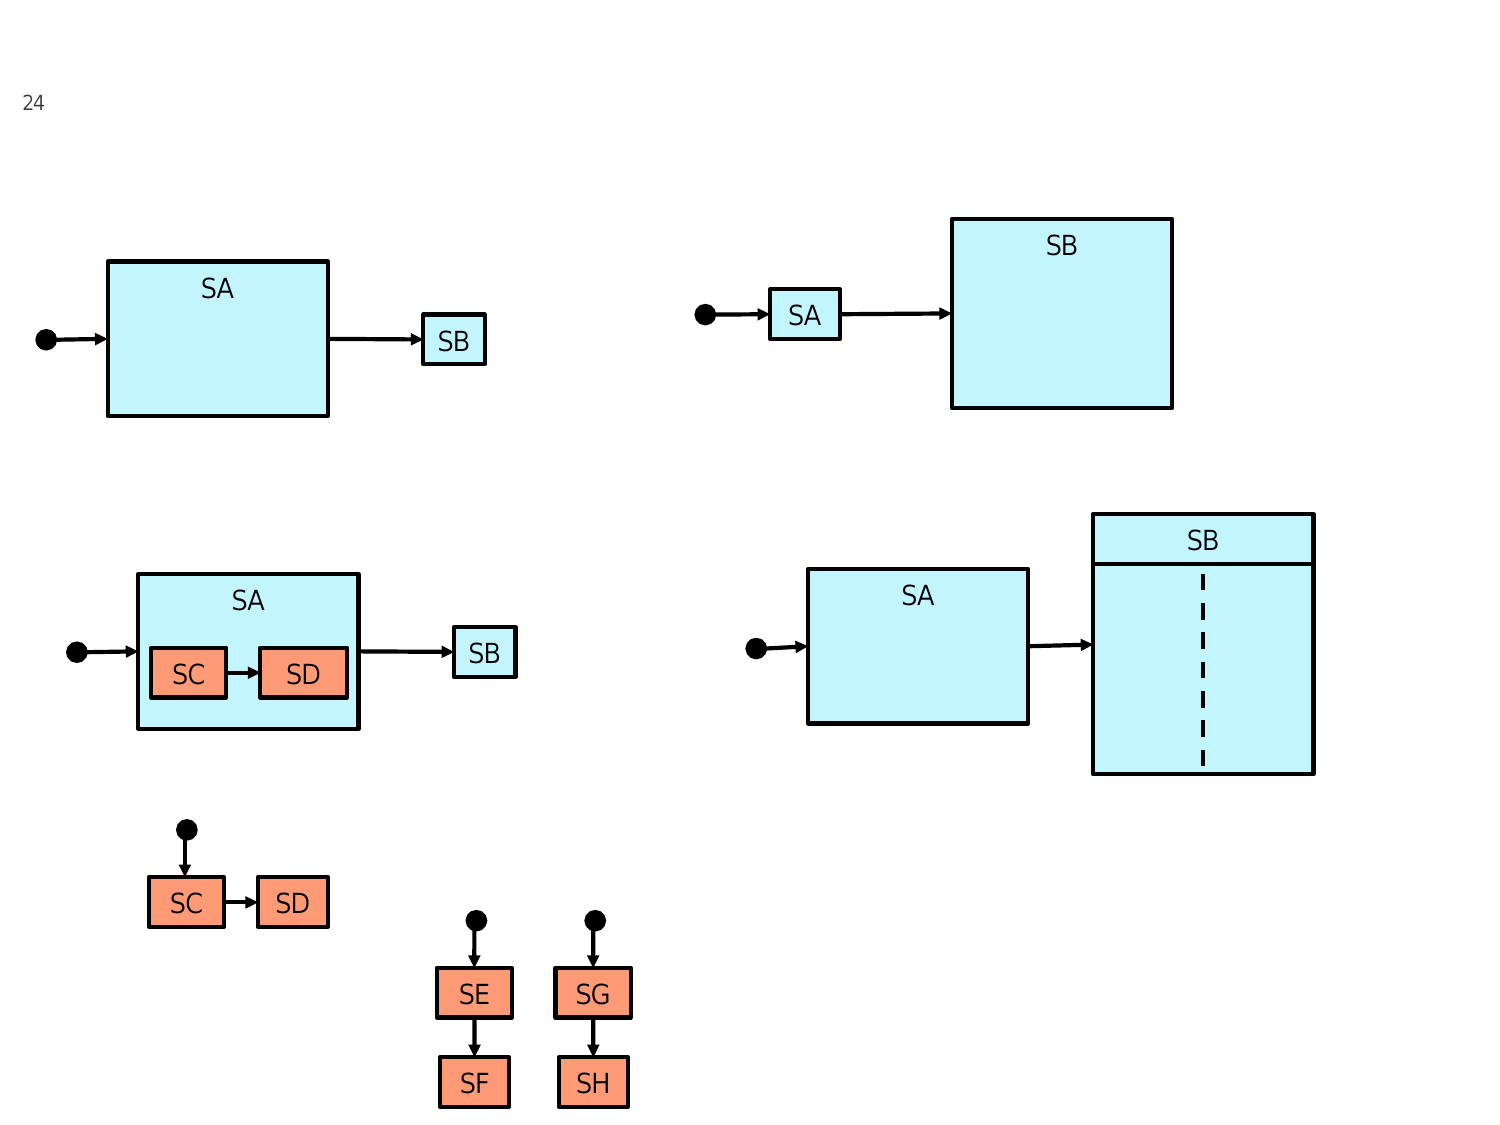

24
SB

SA

SA

SB

SB

SA

SA

SB

SC
SD

SC
SD

SE
SF

SG
SH